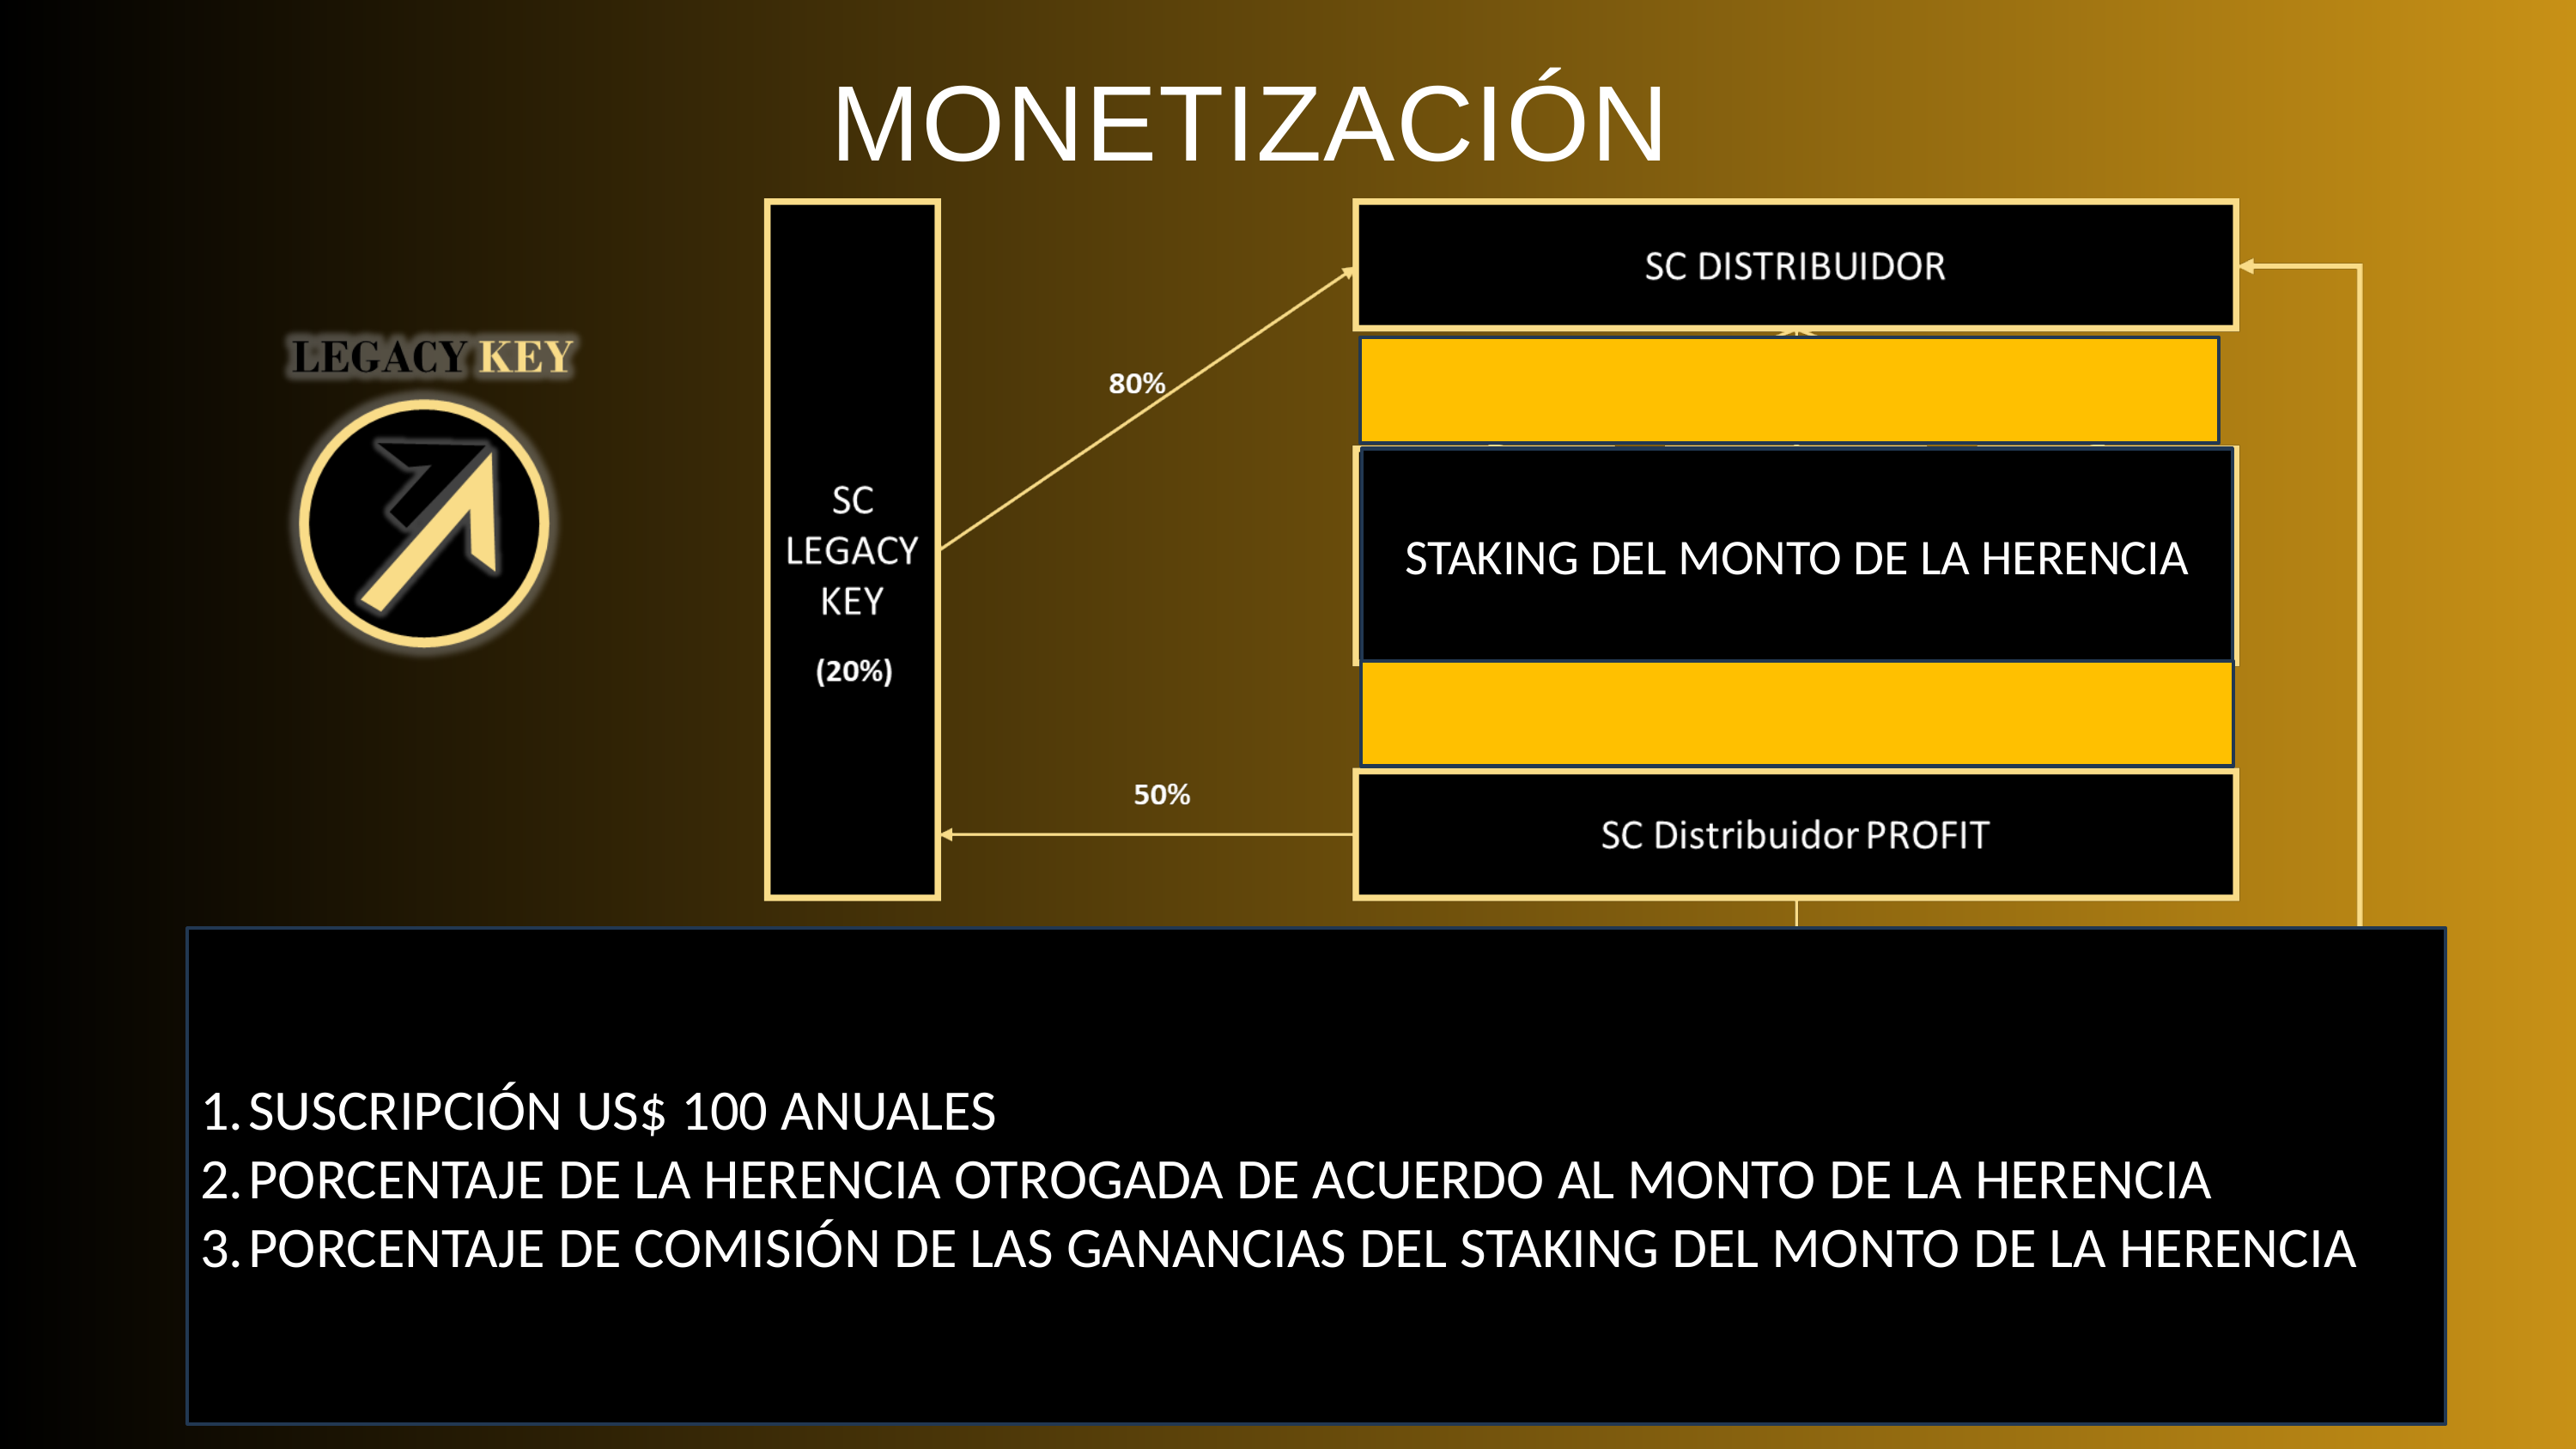

MONETIZACIÓN

STAKING DEL MONTO DE LA HERENCIA

SUSCRIPCIÓN US$ 100 ANUALES
PORCENTAJE DE LA HERENCIA OTROGADA DE ACUERDO AL MONTO DE LA HERENCIA
PORCENTAJE DE COMISIÓN DE LAS GANANCIAS DEL STAKING DEL MONTO DE LA HERENCIA